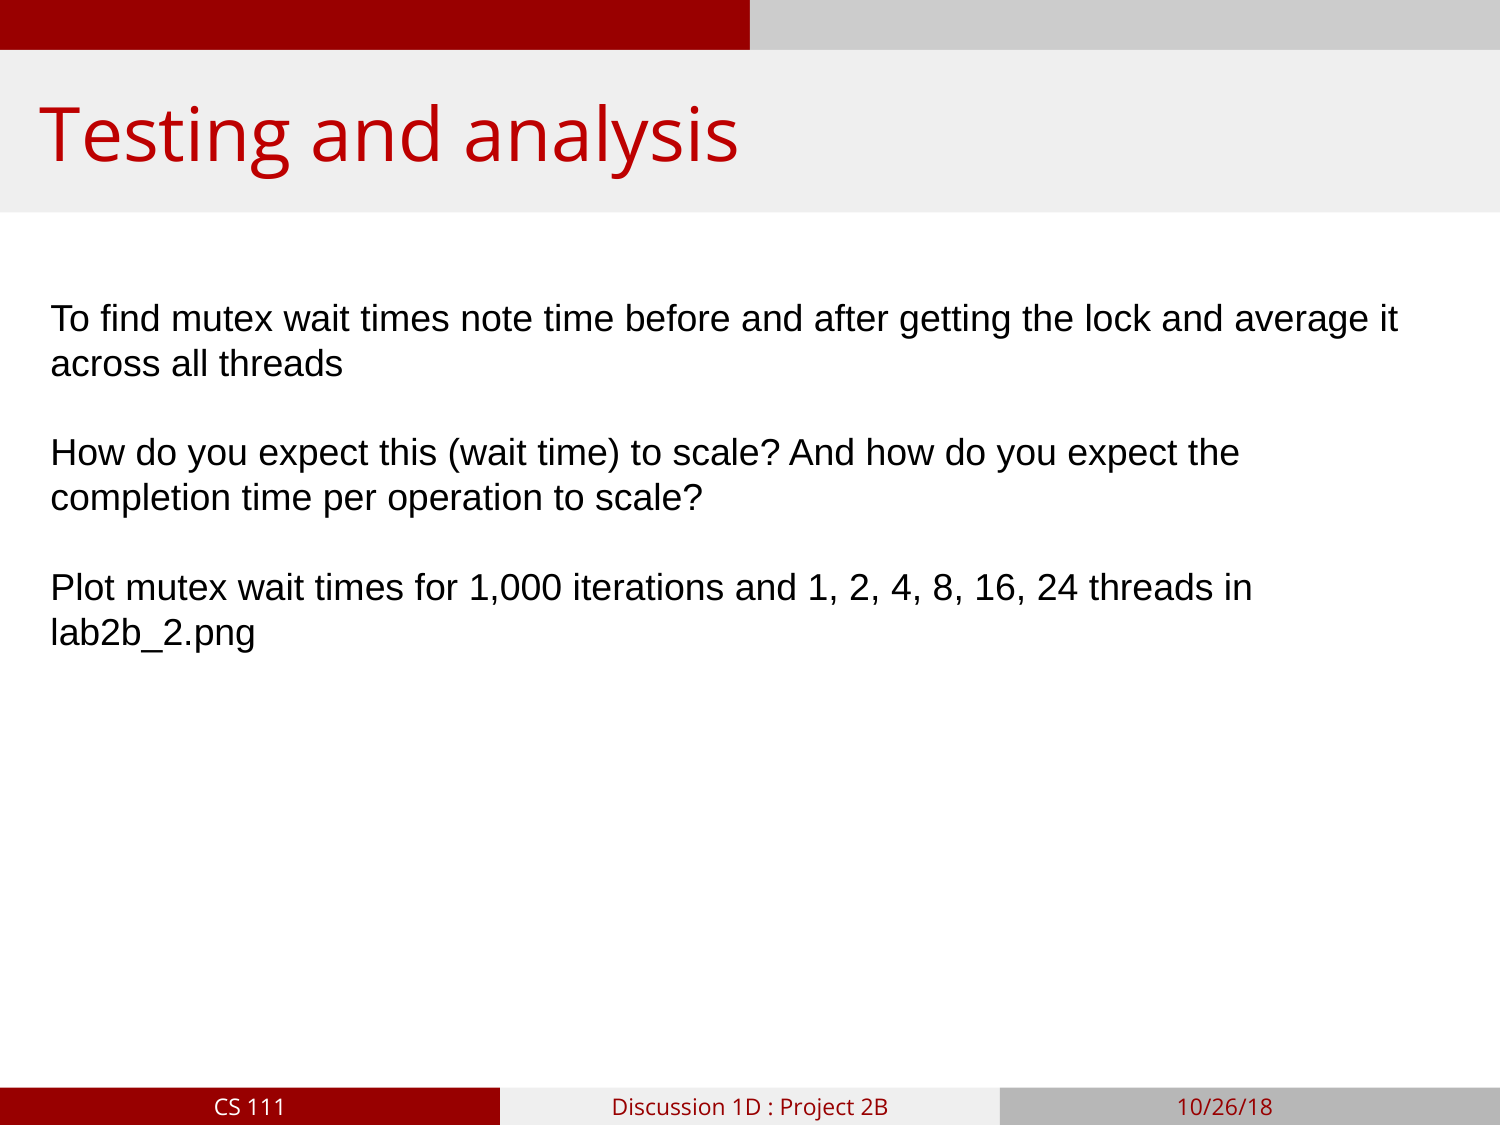

# Testing and analysis
To find mutex wait times note time before and after getting the lock and average it across all threads
How do you expect this (wait time) to scale? And how do you expect the completion time per operation to scale?

Plot mutex wait times for 1,000 iterations and 1, 2, 4, 8, 16, 24 threads in lab2b_2.png